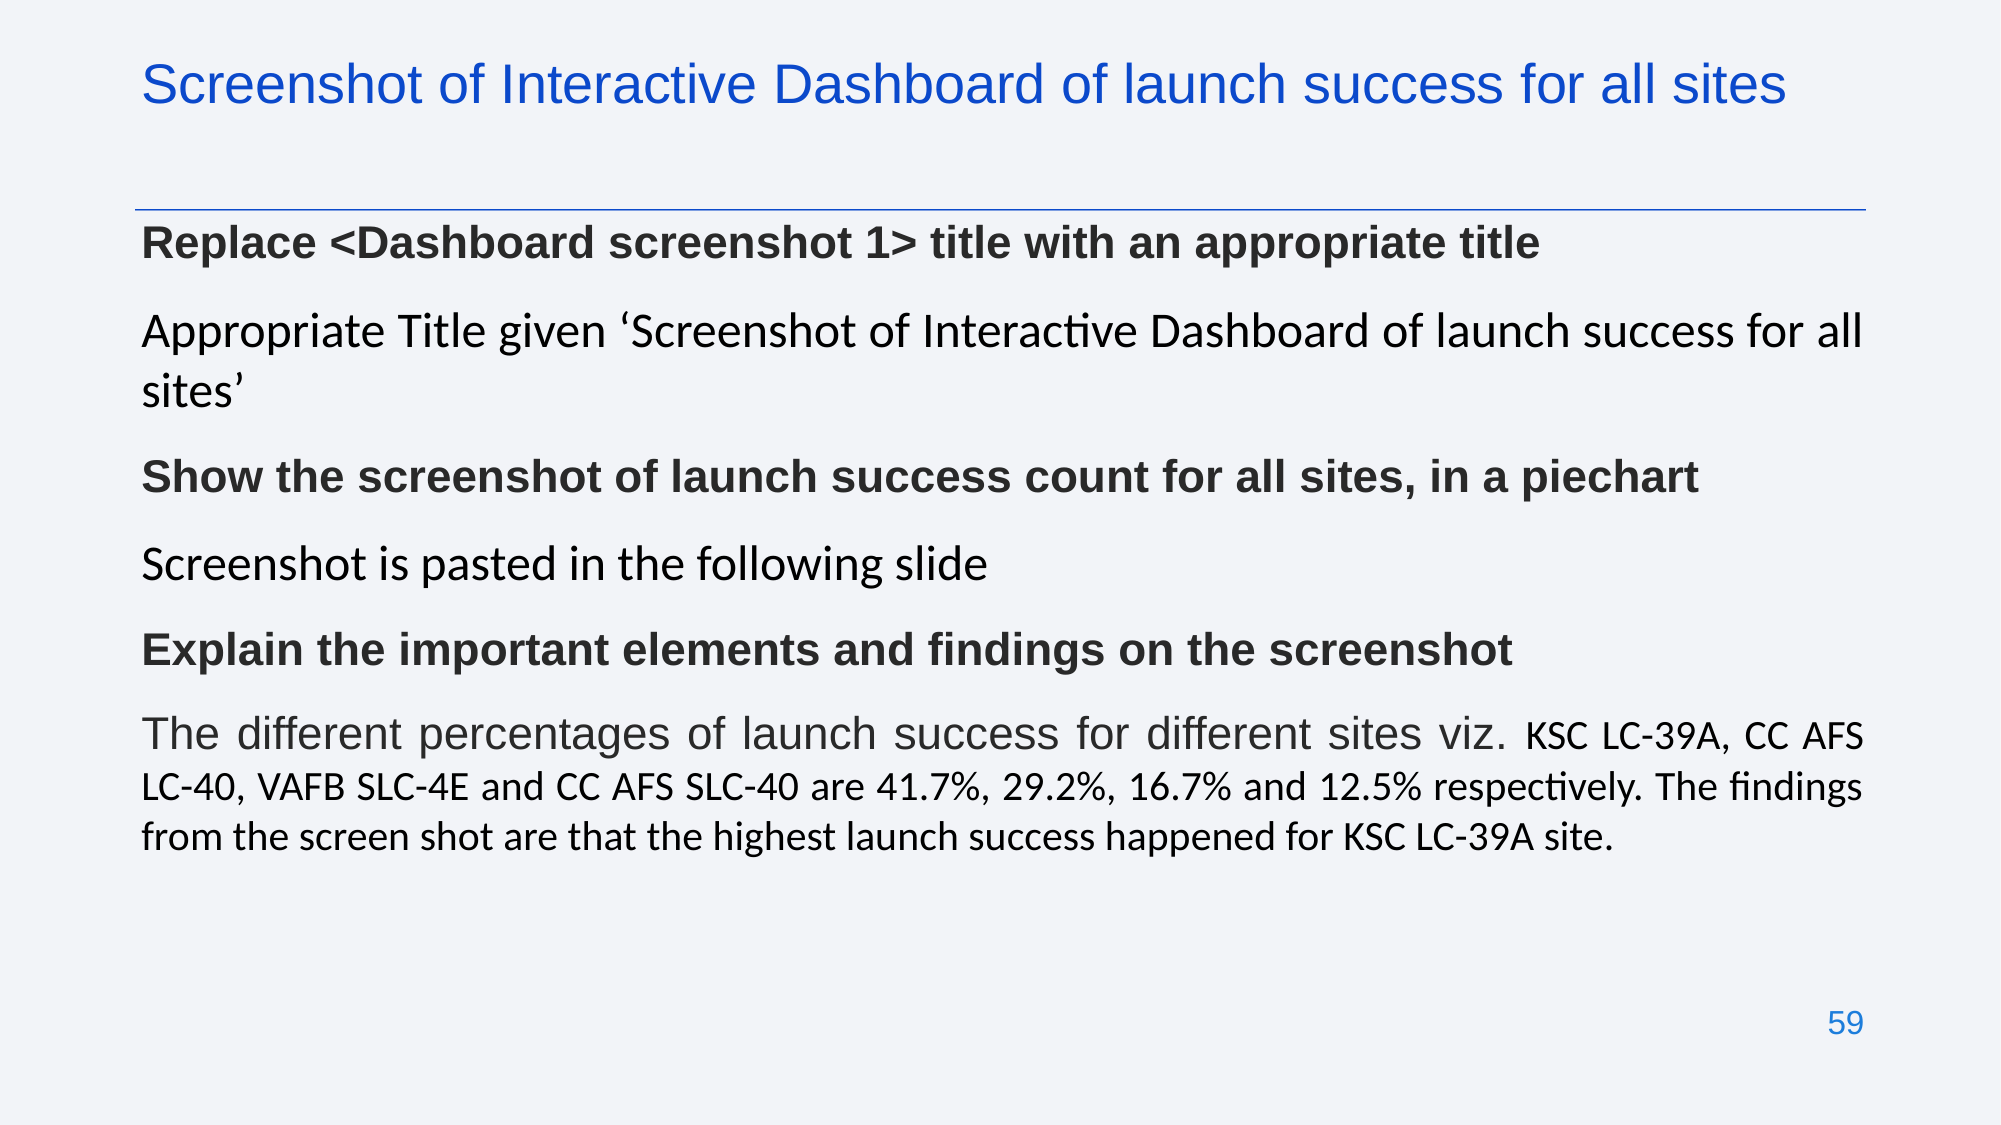

Screenshot of Interactive Dashboard of launch success for all sites
Replace <Dashboard screenshot 1> title with an appropriate title
Appropriate Title given ‘Screenshot of Interactive Dashboard of launch success for all sites’
Show the screenshot of launch success count for all sites, in a piechart
Screenshot is pasted in the following slide
Explain the important elements and findings on the screenshot
The different percentages of launch success for different sites viz. KSC LC-39A, CC AFS LC-40, VAFB SLC-4E and CC AFS SLC-40 are 41.7%, 29.2%, 16.7% and 12.5% respectively. The findings from the screen shot are that the highest launch success happened for KSC LC-39A site.
59